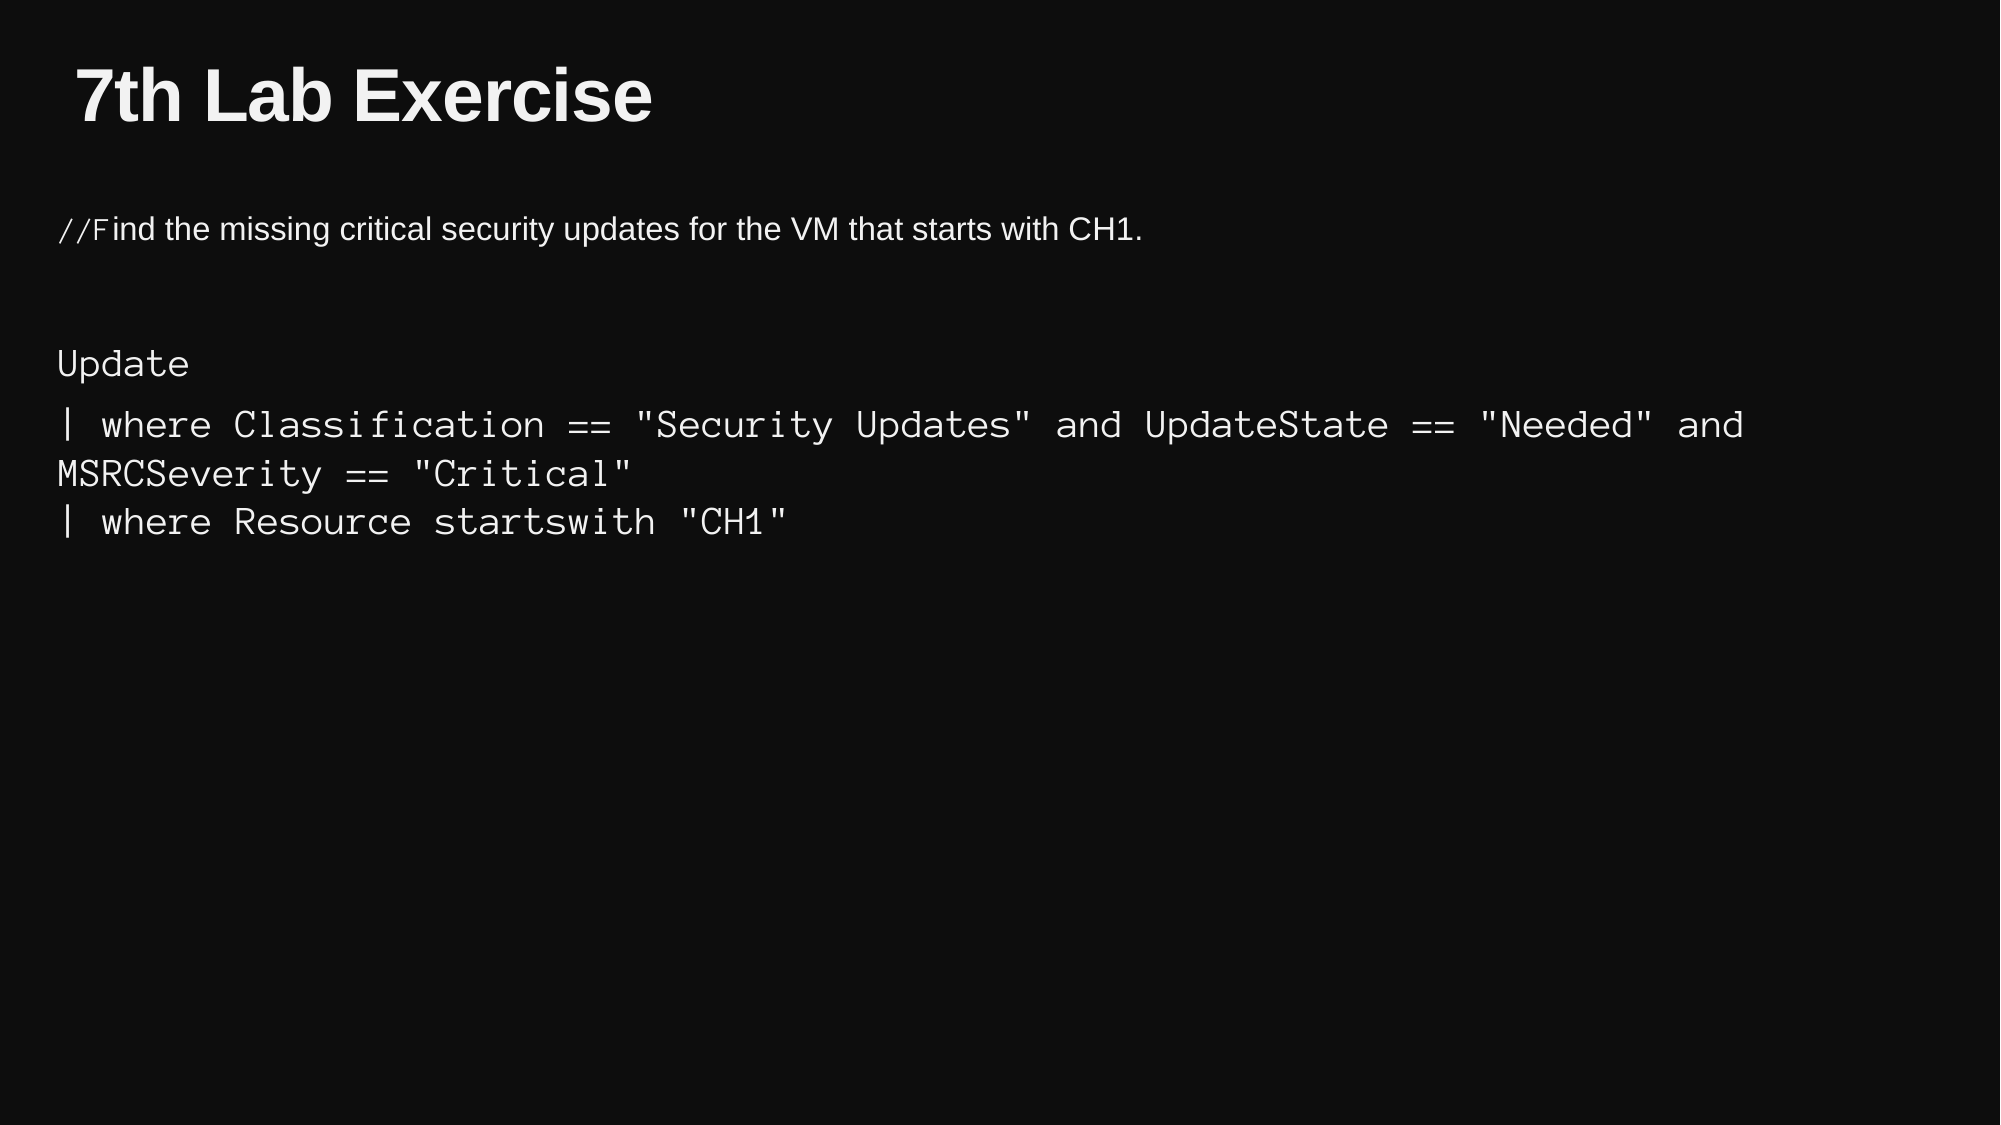

# 7th Lab Exercise
//Find the missing critical security updates for the VM that starts with CH1.
Update
| where Classification == "Security Updates" and UpdateState == "Needed" and MSRCSeverity == "Critical"
| where Resource startswith "CH1"